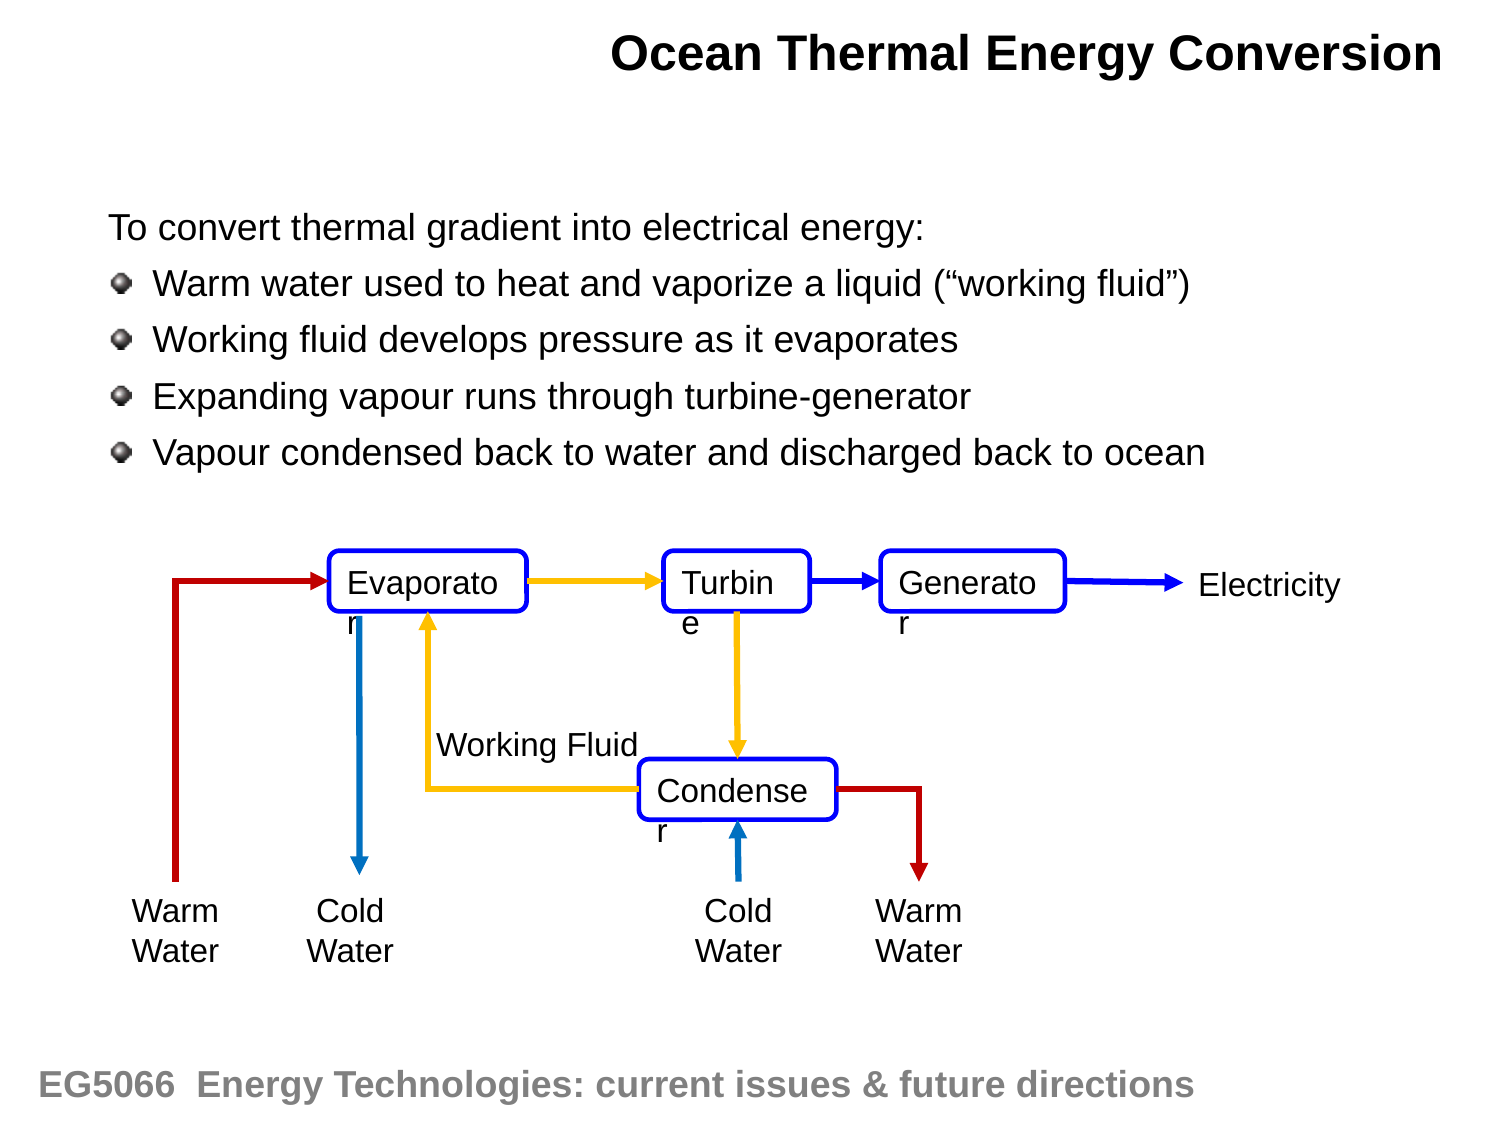

Ocean Thermal Energy Conversion
To convert thermal gradient into electrical energy:
Warm water used to heat and vaporize a liquid (“working fluid”)
Working fluid develops pressure as it evaporates
Expanding vapour runs through turbine-generator
Vapour condensed back to water and discharged back to ocean
Evaporator
Turbine
Generator
Electricity

Working Fluid
Condenser
Warm Water
Cold Water
Cold Water
Warm Water
EG5066  Energy Technologies: current issues & future directions